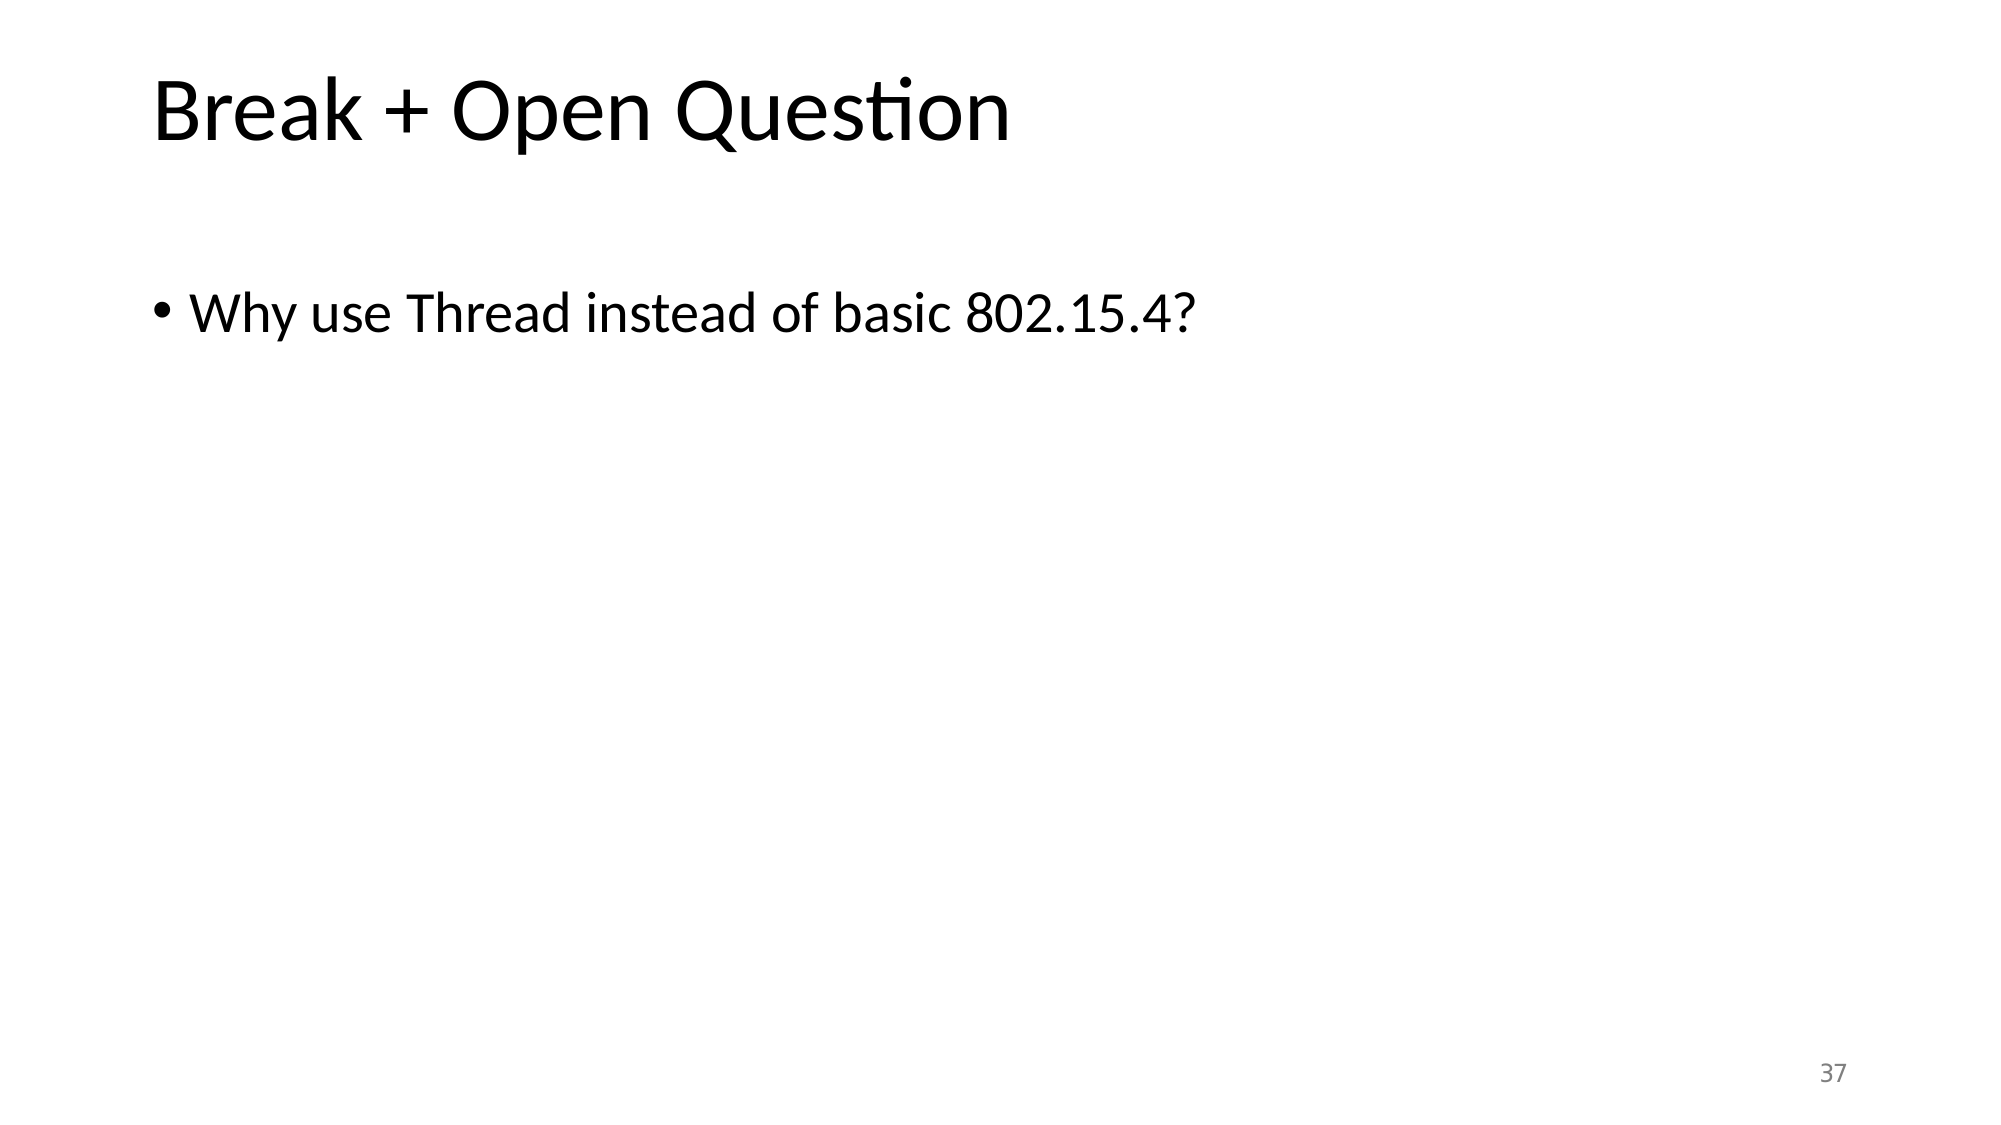

# Break + Open Question
Why use Thread instead of basic 802.15.4?
37